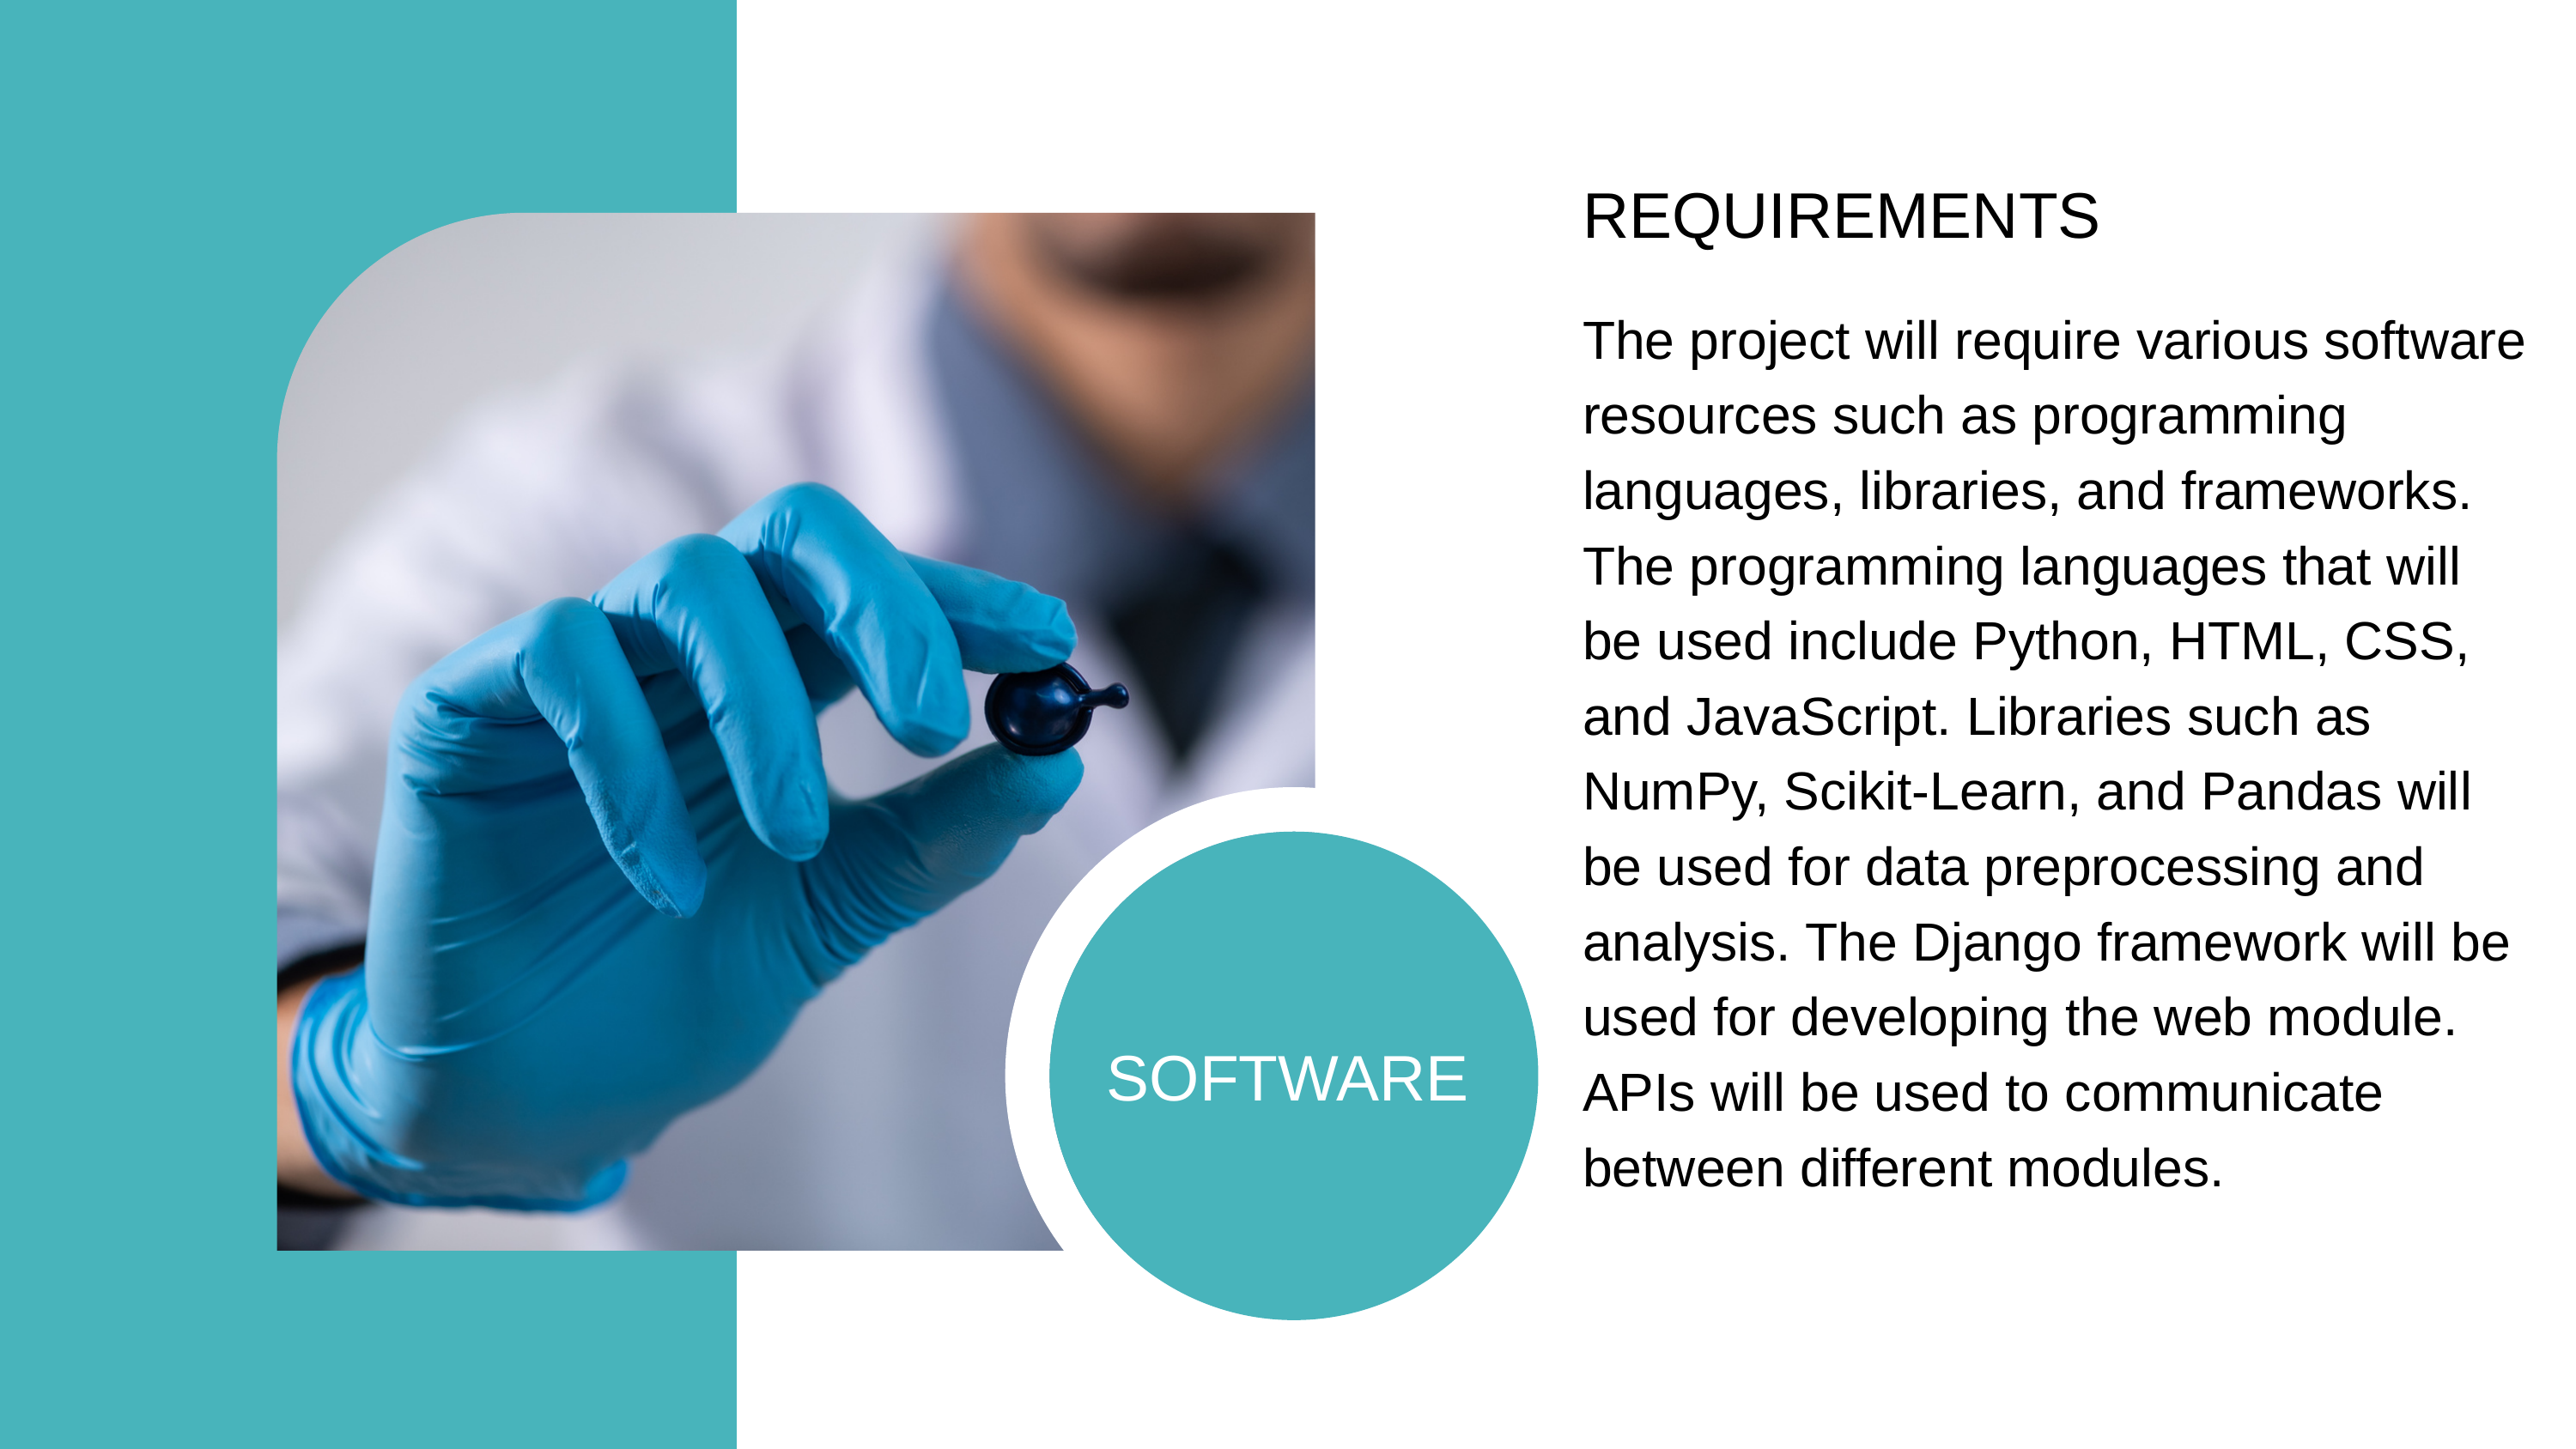

REQUIREMENTS

The project will require various software resources such as programming languages, libraries, and frameworks. The programming languages that will be used include Python, HTML, CSS, and JavaScript. Libraries such as NumPy, Scikit-Learn, and Pandas will be used for data preprocessing and analysis. The Django framework will be used for developing the web module. APIs will be used to communicate between different modules.

SOFTWARE